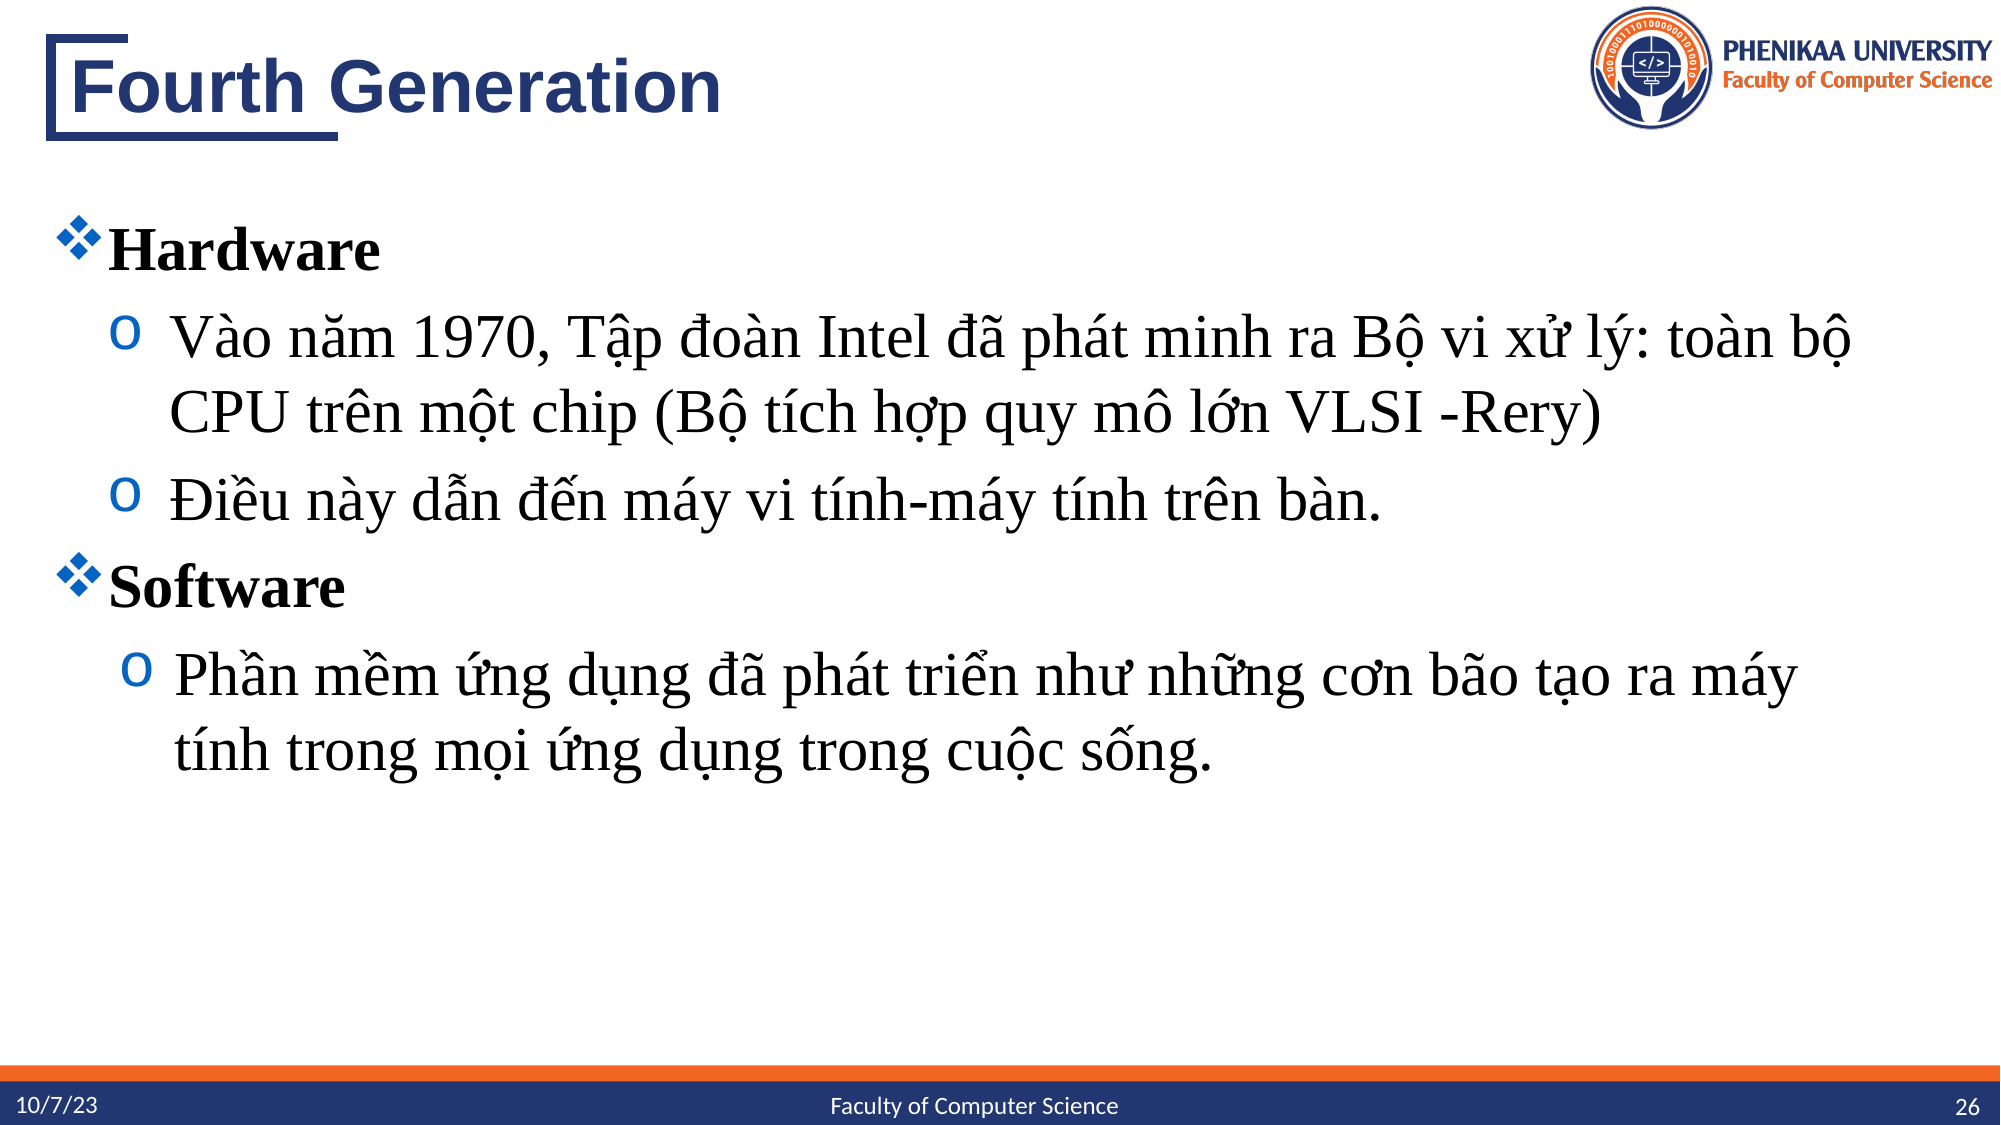

# Fourth Generation
Hardware
Vào năm 1970, Tập đoàn Intel đã phát minh ra Bộ vi xử lý: toàn bộ CPU trên một chip (Bộ tích hợp quy mô lớn VLSI -Rery)
Điều này dẫn đến máy vi tính-máy tính trên bàn.
Software
Phần mềm ứng dụng đã phát triển như những cơn bão tạo ra máy tính trong mọi ứng dụng trong cuộc sống.
10/7/23
26
Faculty of Computer Science